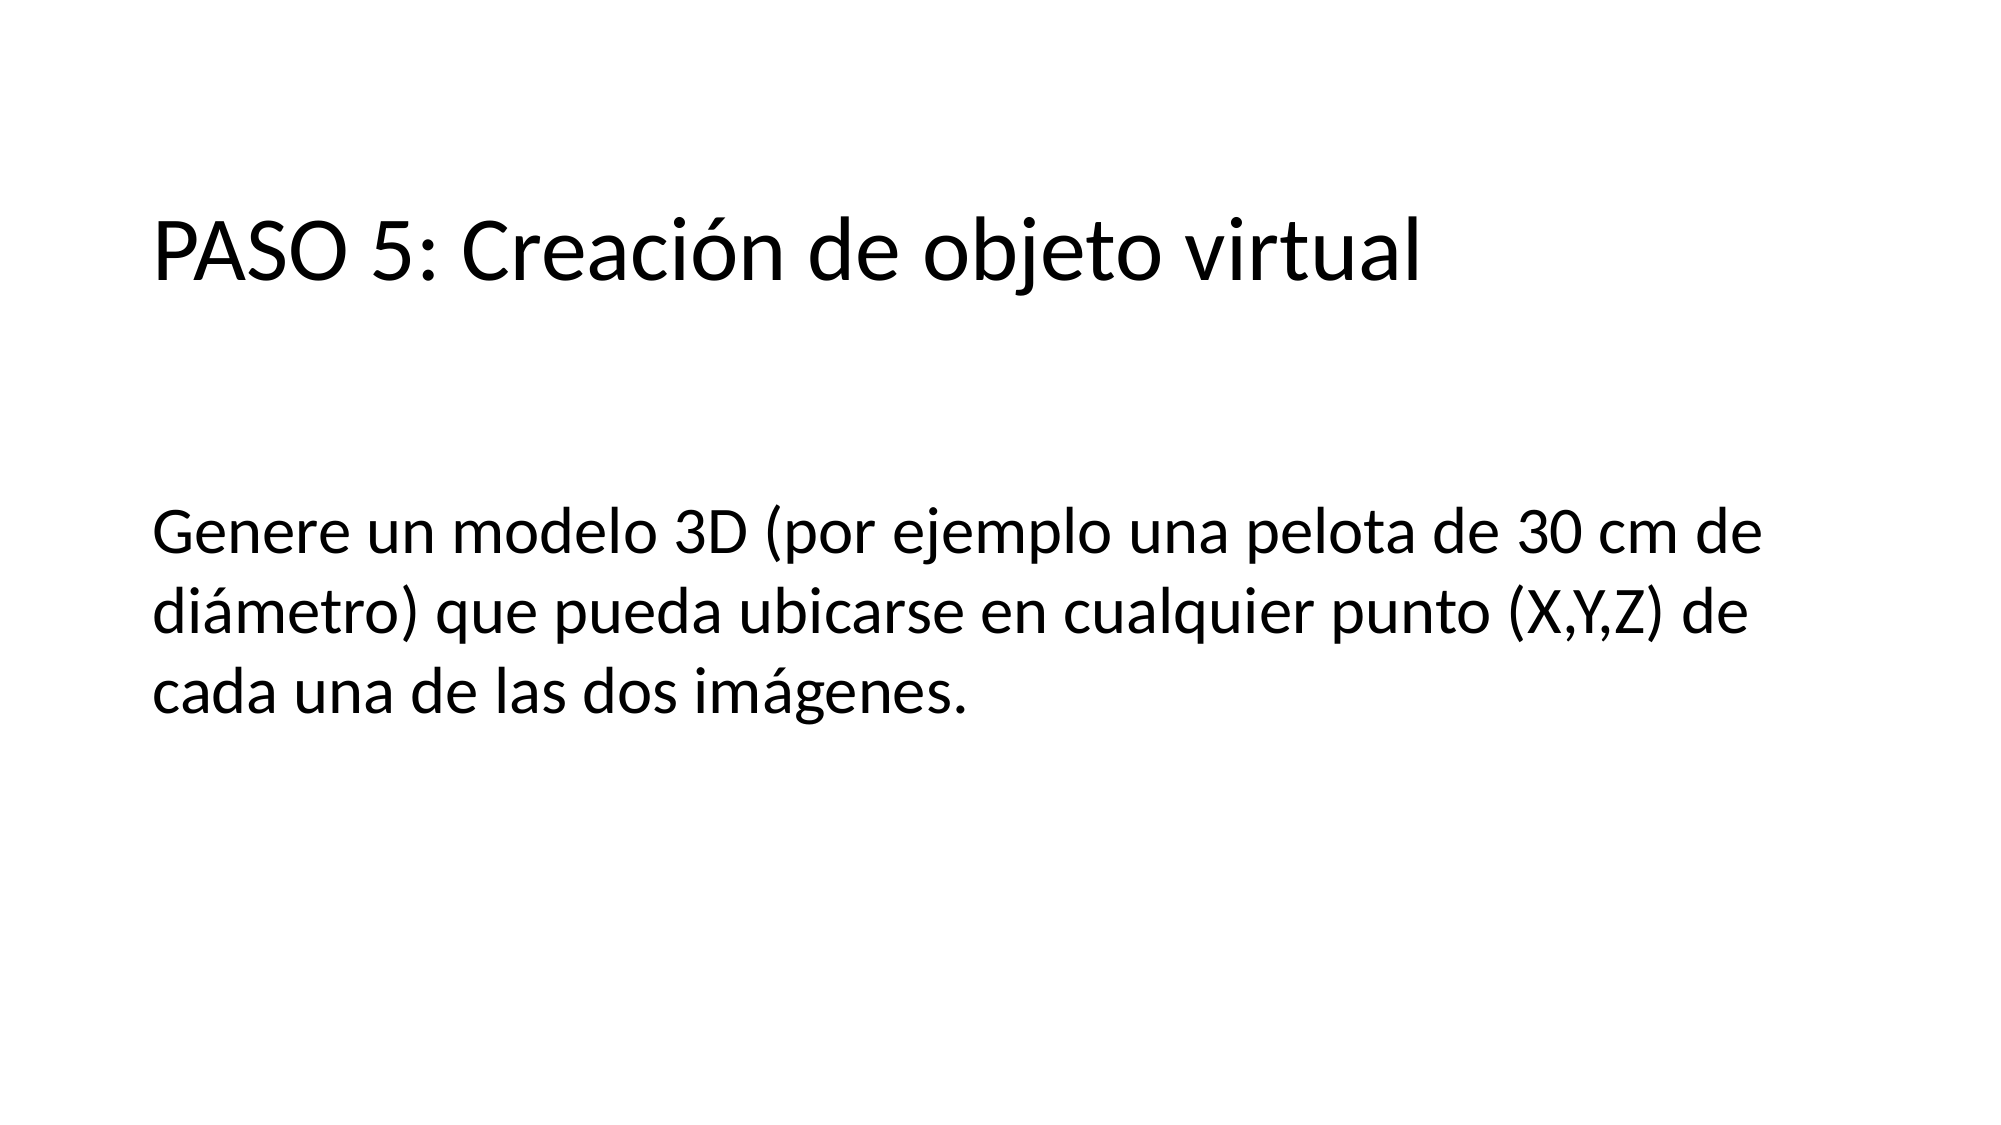

# PASO 5: Creación de objeto virtual
Genere un modelo 3D (por ejemplo una pelota de 30 cm de diámetro) que pueda ubicarse en cualquier punto (X,Y,Z) de cada una de las dos imágenes.